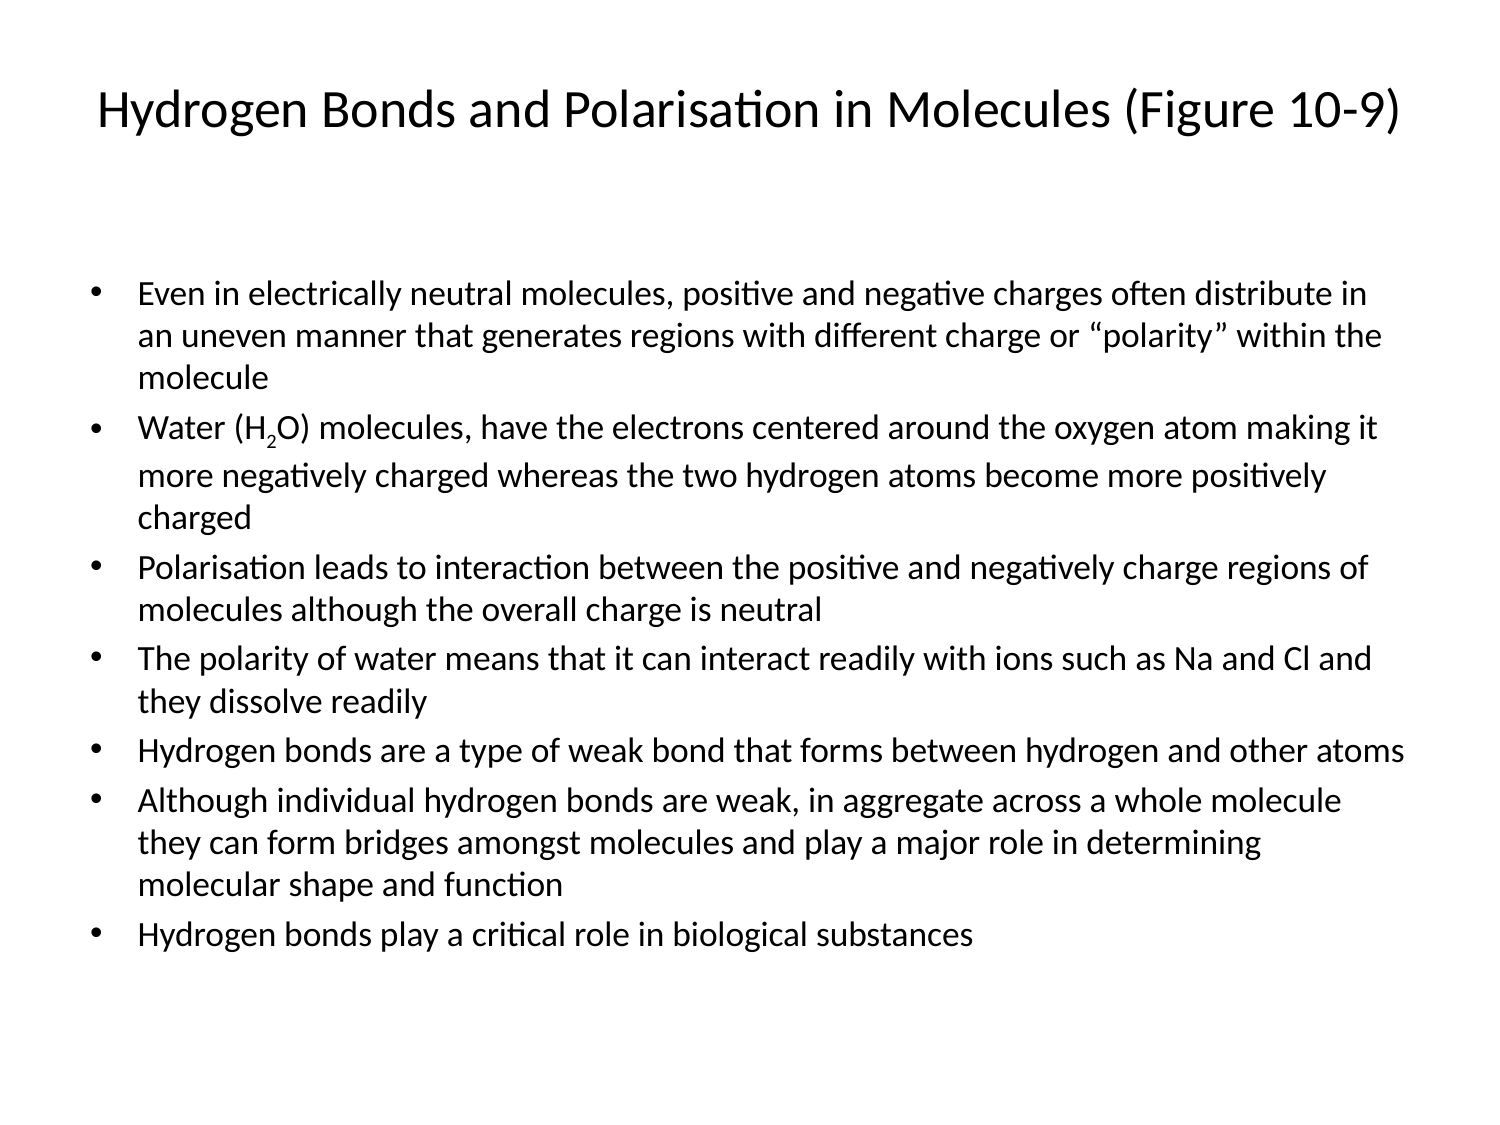

# Hydrogen Bonds and Polarisation in Molecules (Figure 10-9)
Even in electrically neutral molecules, positive and negative charges often distribute in an uneven manner that generates regions with different charge or “polarity” within the molecule
Water (H2O) molecules, have the electrons centered around the oxygen atom making it more negatively charged whereas the two hydrogen atoms become more positively charged
Polarisation leads to interaction between the positive and negatively charge regions of molecules although the overall charge is neutral
The polarity of water means that it can interact readily with ions such as Na and Cl and they dissolve readily
Hydrogen bonds are a type of weak bond that forms between hydrogen and other atoms
Although individual hydrogen bonds are weak, in aggregate across a whole molecule they can form bridges amongst molecules and play a major role in determining molecular shape and function
Hydrogen bonds play a critical role in biological substances